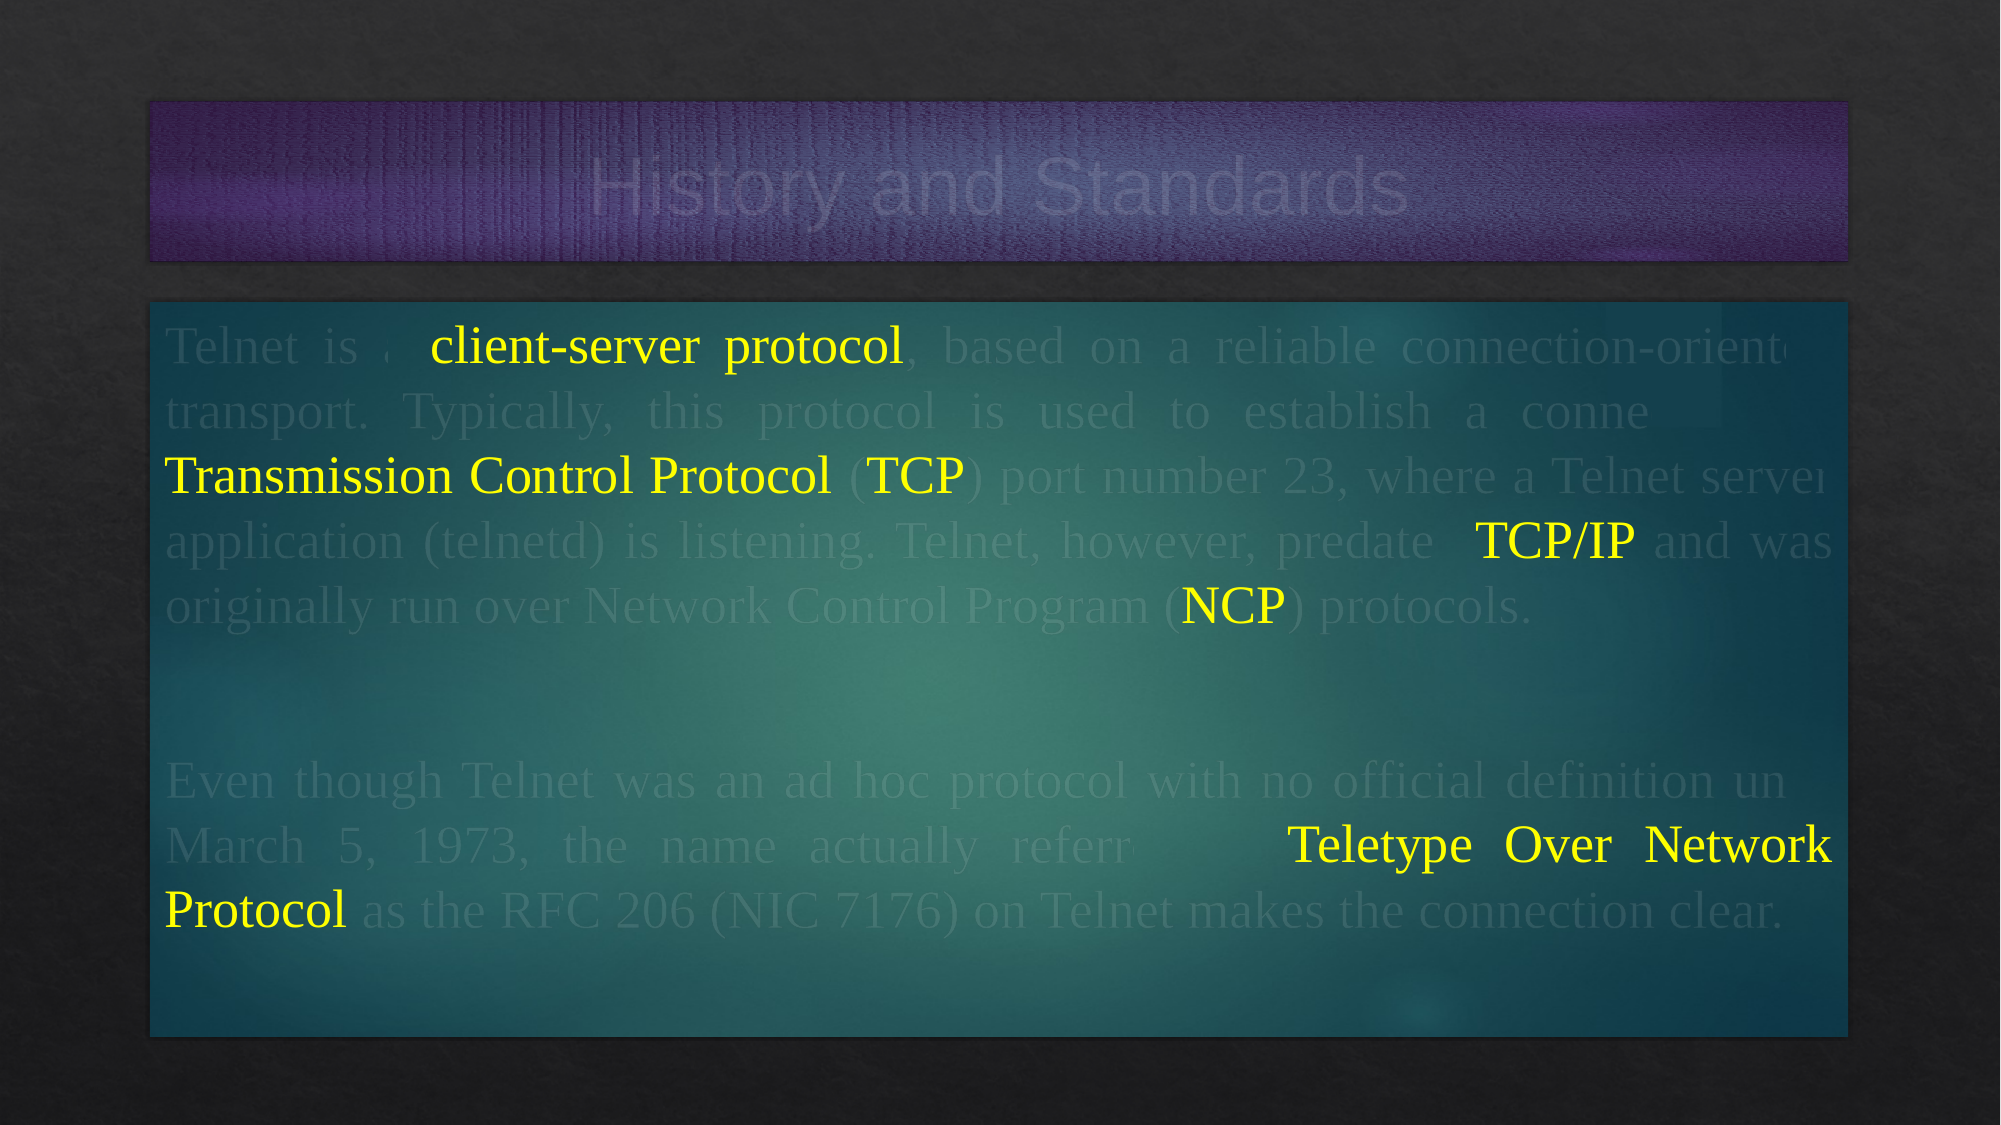

# History and Standards
Telnet is a client-server protocol, based on a reliable connection-oriented transport. Typically, this protocol is used to establish a connection to Transmission Control Protocol (TCP) port number 23, where a Telnet server application (telnetd) is listening. Telnet, however, predates TCP/IP and was originally run over Network Control Program (NCP) protocols.

Even though Telnet was an ad hoc protocol with no official definition until March 5, 1973, the name actually referred to Teletype Over Network Protocol as the RFC 206 (NIC 7176) on Telnet makes the connection clear.